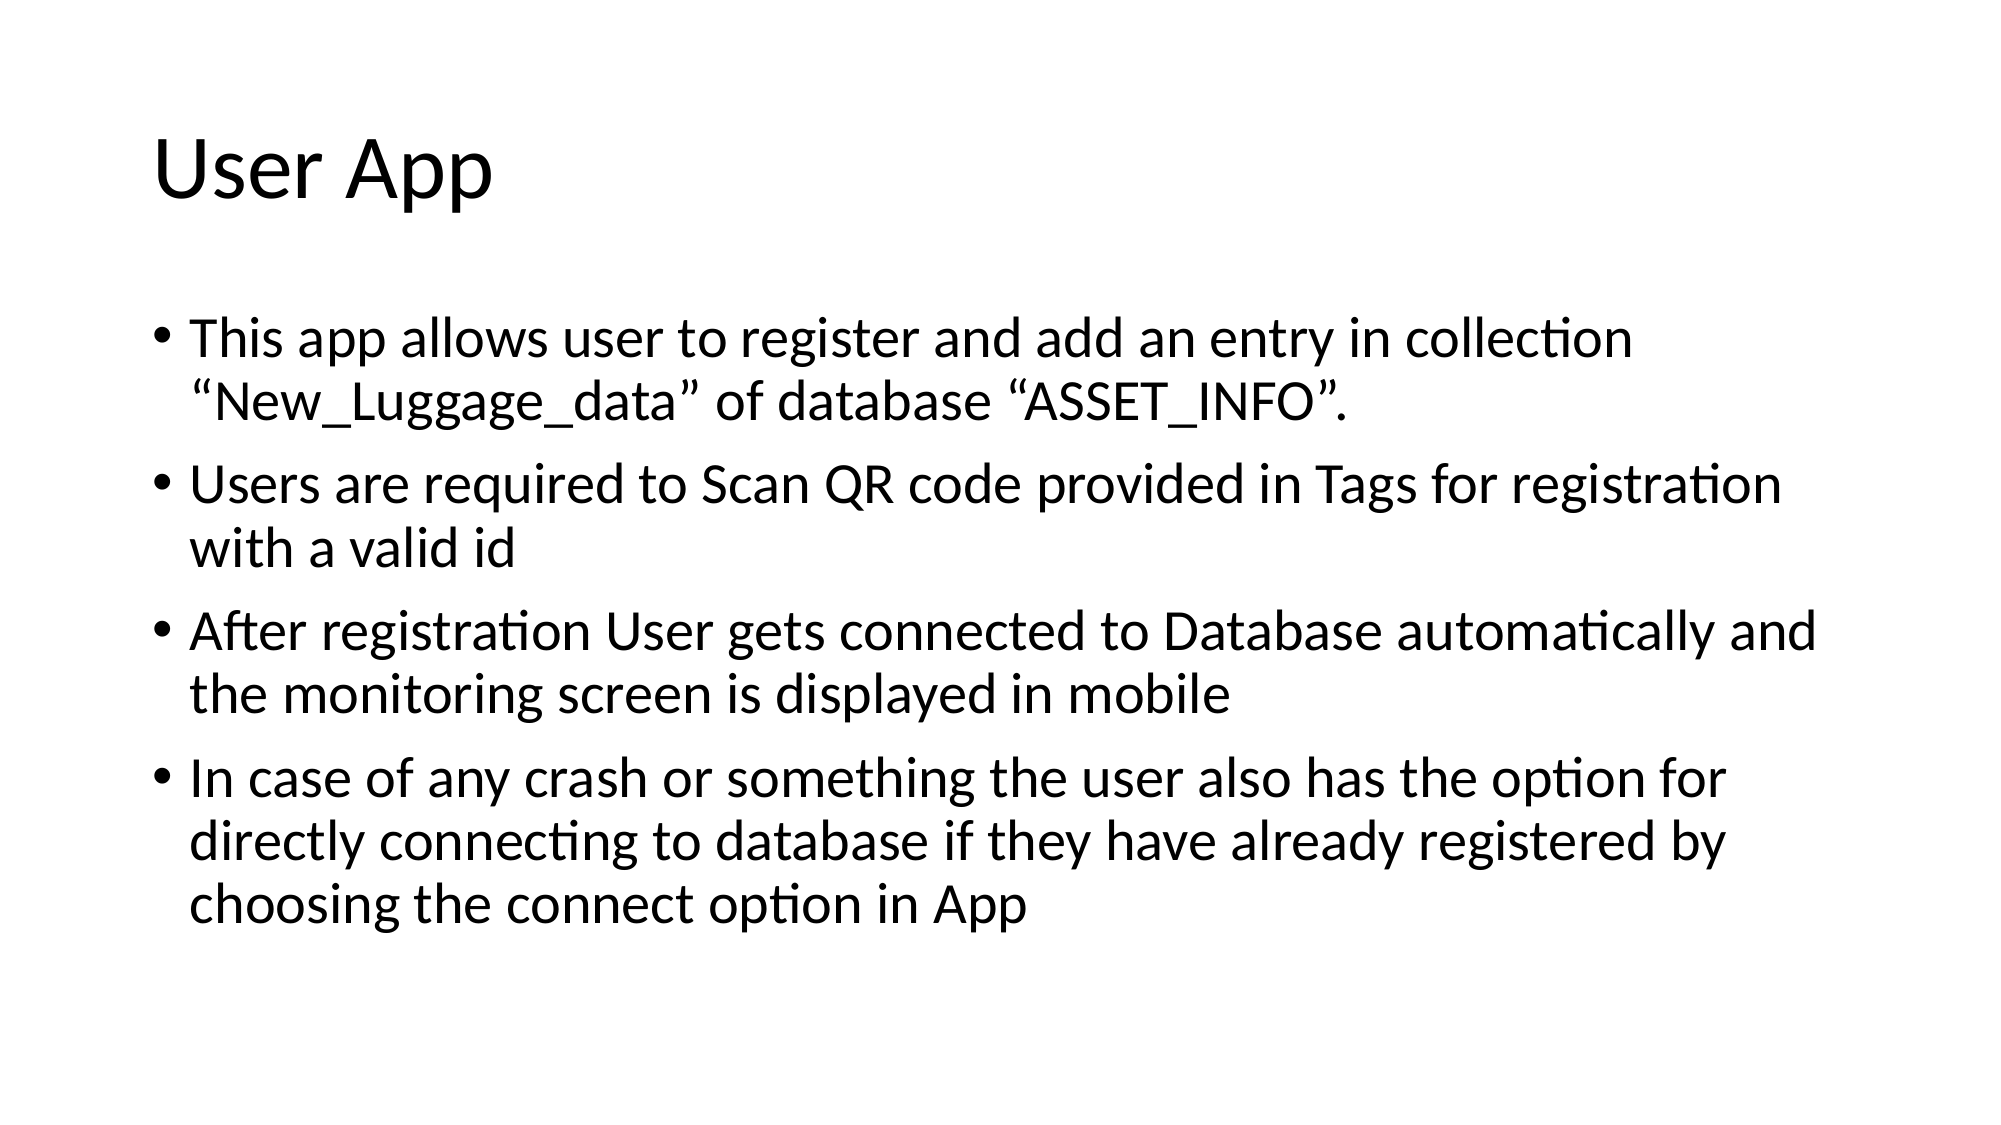

# User App
This app allows user to register and add an entry in collection “New_Luggage_data” of database “ASSET_INFO”.
Users are required to Scan QR code provided in Tags for registration with a valid id
After registration User gets connected to Database automatically and the monitoring screen is displayed in mobile
In case of any crash or something the user also has the option for directly connecting to database if they have already registered by choosing the connect option in App